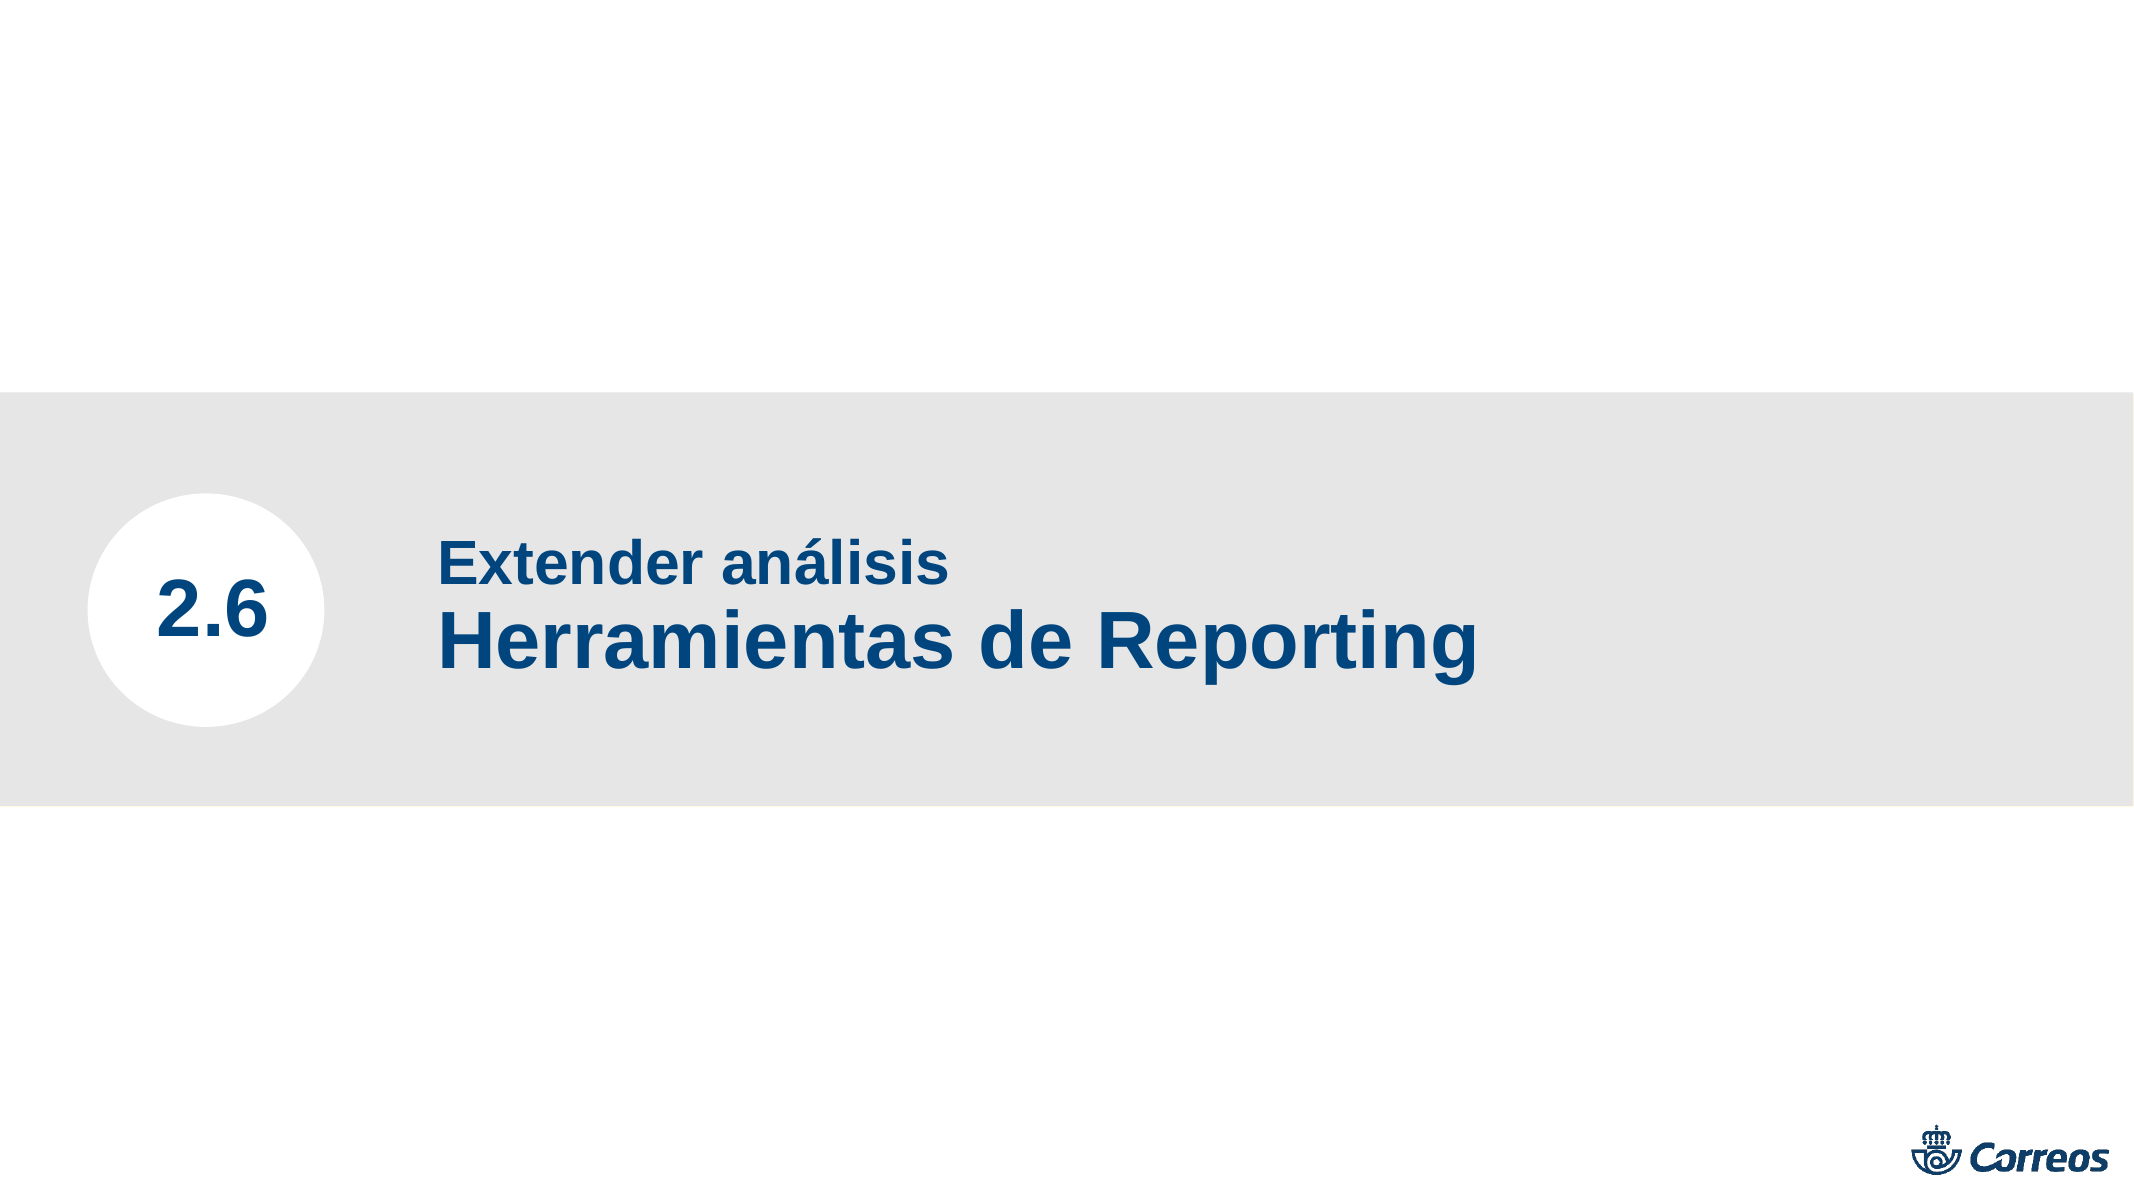

# 6

Extender análisis
Herramientas de Reporting
2.6